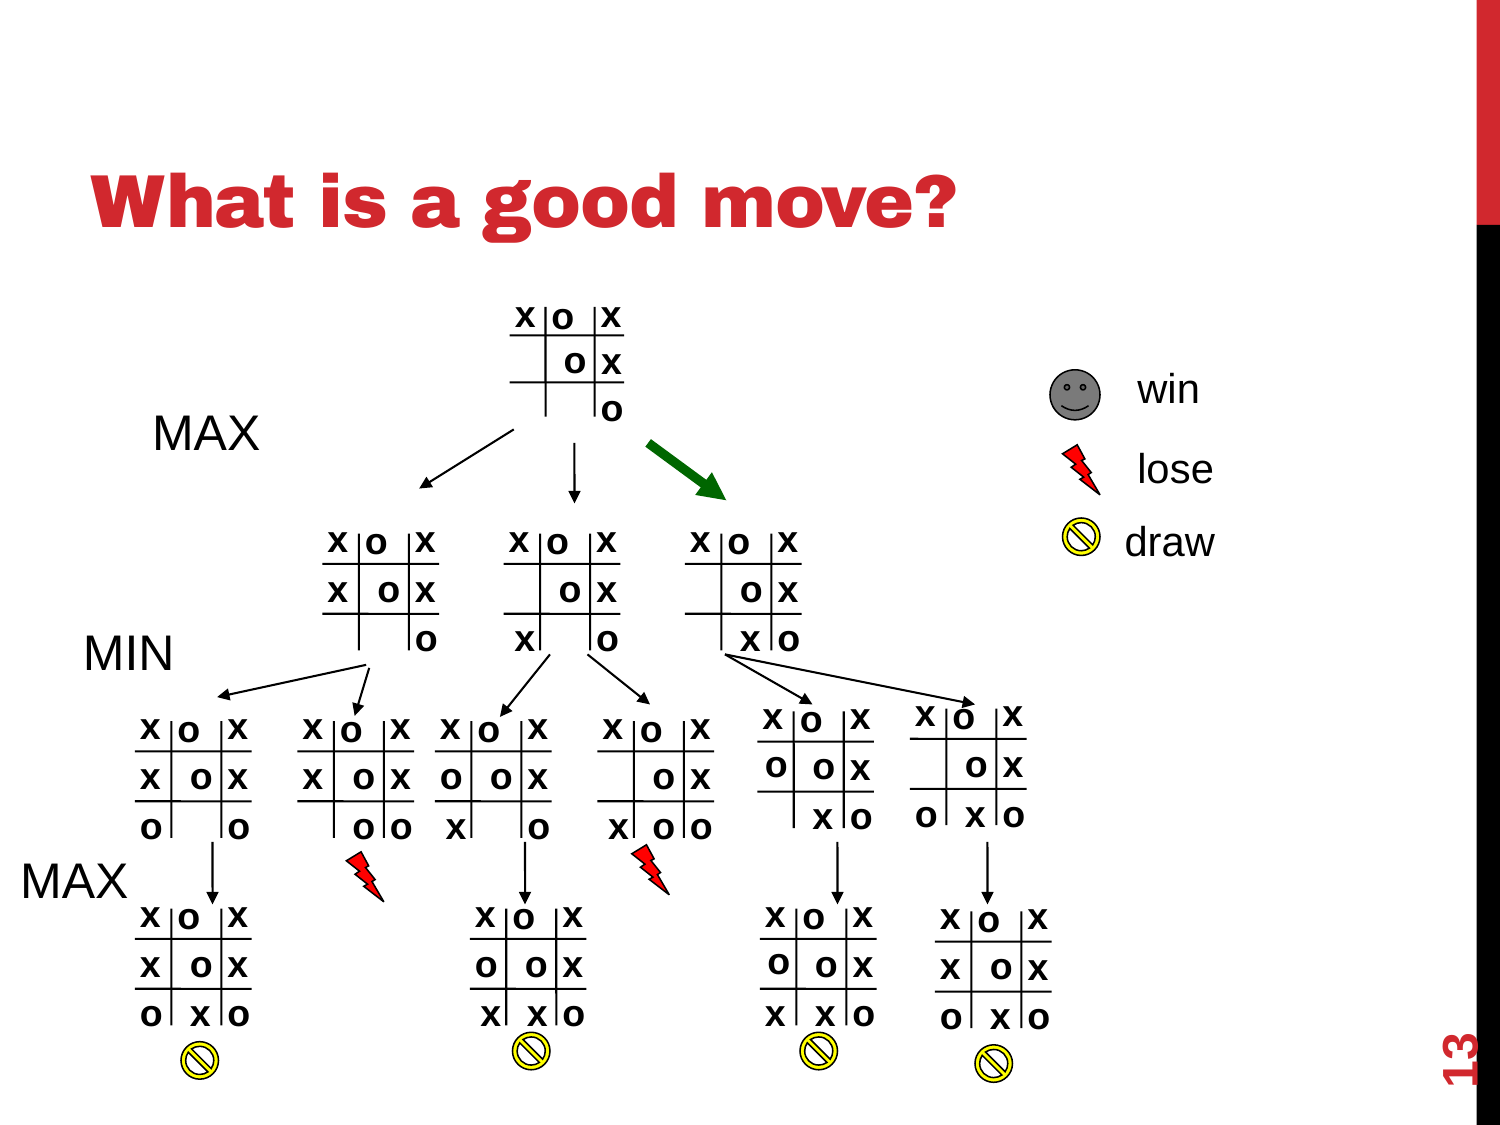

# What is a good move?
x
x
o

o
x
o
win

MAX

lose

x
x
o

o
x
o
x
x
x
o

o
x
o
x
x
x
o

o
x
o
draw

x
MIN

x
x
o

o
x
o
x
x
o

o
x
o
x
x
o

o
x
o
x
x
x
o

o
x
o
x
x
x
o

o
x
o
x
x
x
o

o
x
o
x
o
o
o
x
x
o
o
o
MAX

x
x
x
x
o

o
x
o
x
x
x
o

o
x
o
o

o
x
o
x
x
o

o
x
o
o
x
o
x
13
o
x
x
x
x
o
x